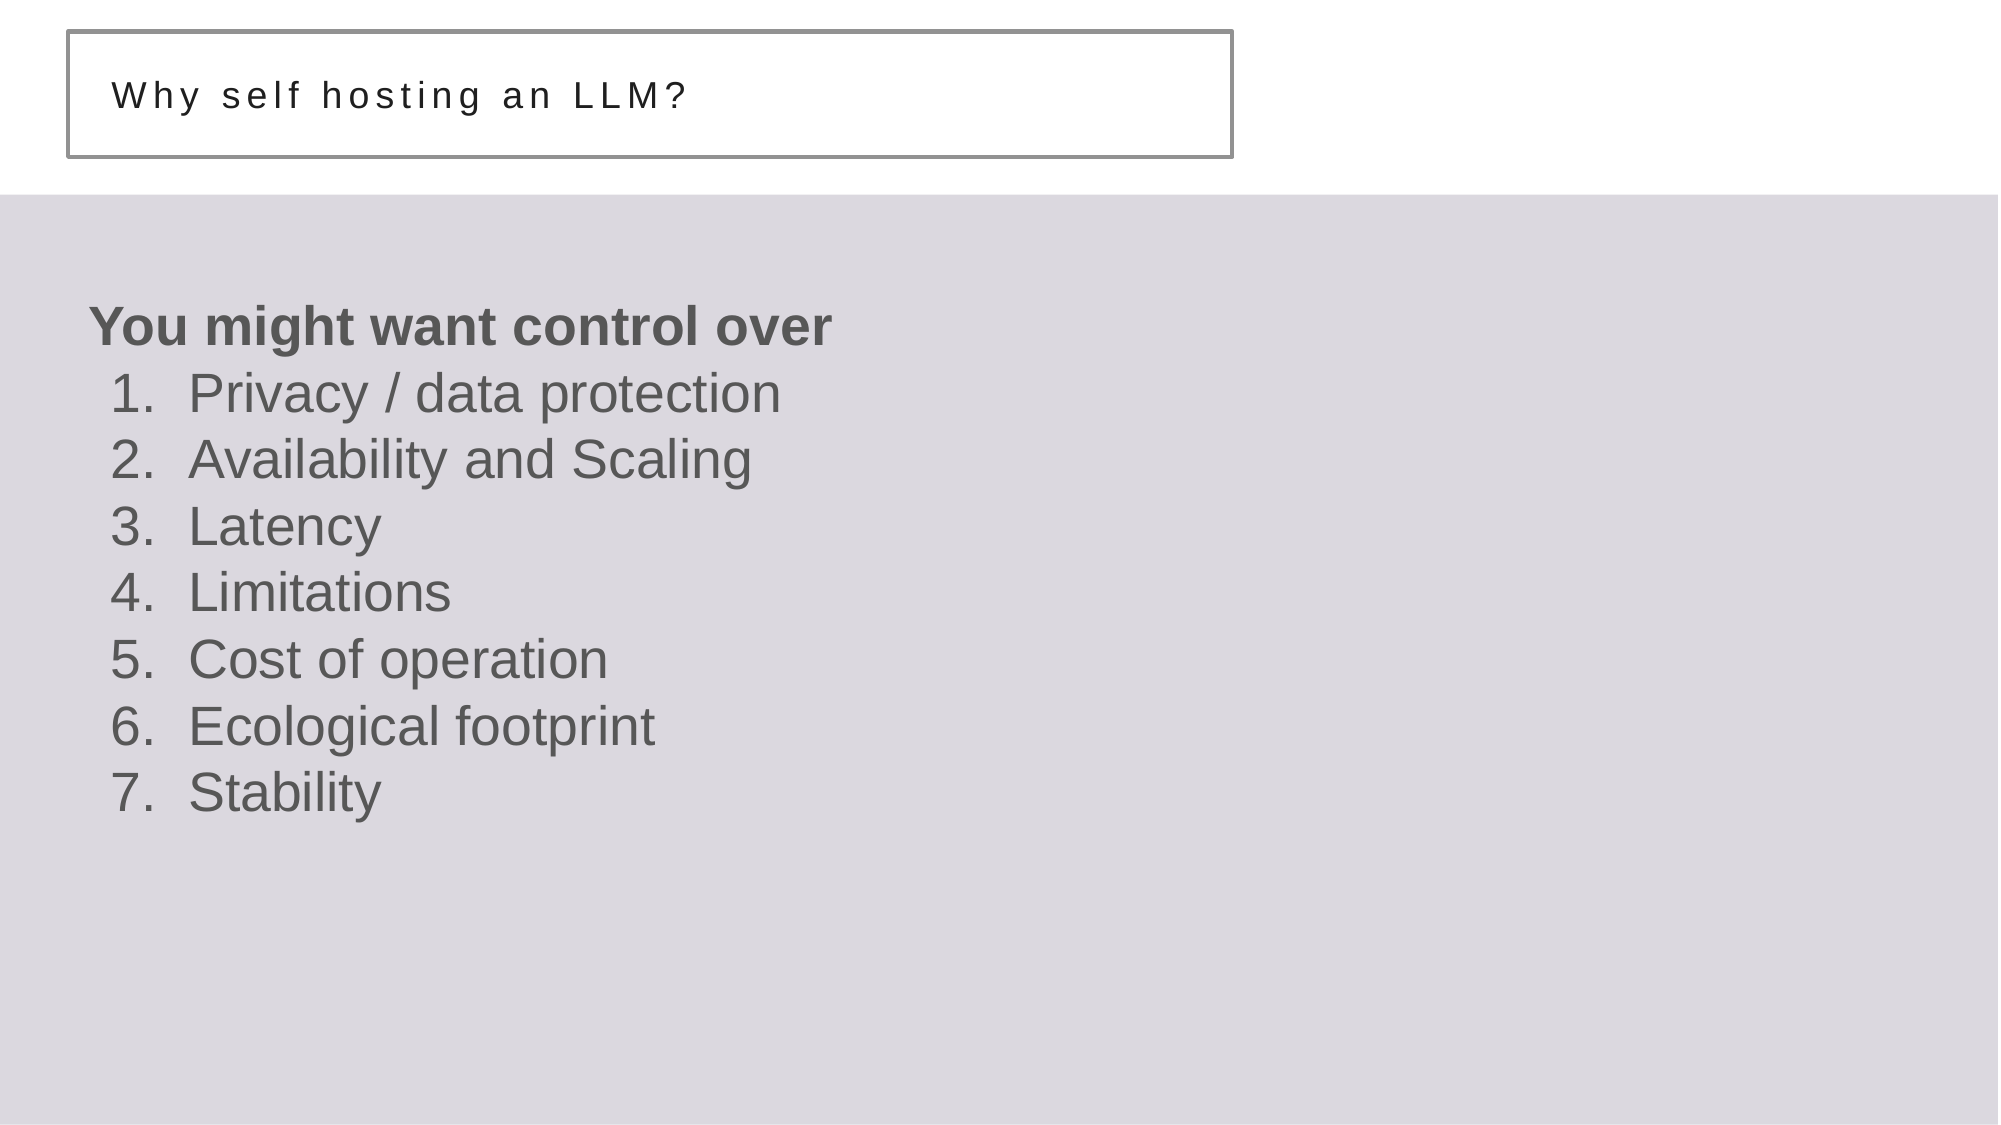

# Why self hosting an LLM?
You might want control over
Privacy / data protection
Availability and Scaling
Latency
Limitations
Cost of operation
Ecological footprint
Stability